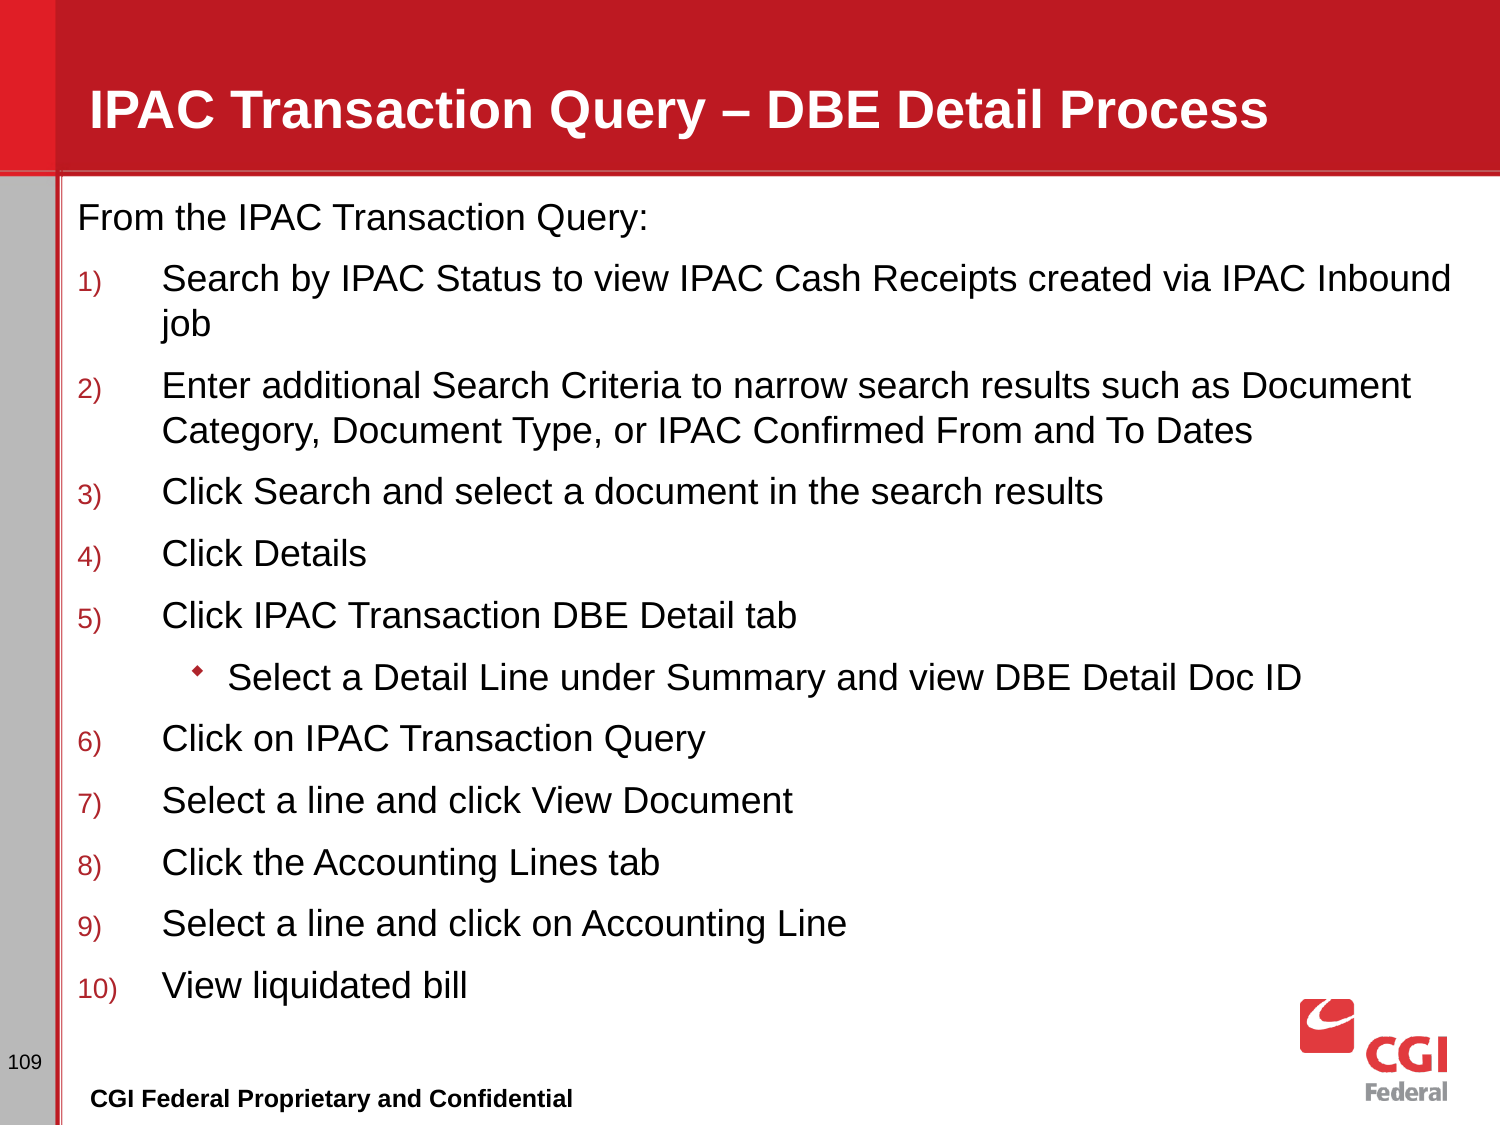

# IPAC Transaction Query – DBE Detail Process
From the IPAC Transaction Query:
Search by IPAC Status to view IPAC Cash Receipts created via IPAC Inbound job
Enter additional Search Criteria to narrow search results such as Document Category, Document Type, or IPAC Confirmed From and To Dates
Click Search and select a document in the search results
Click Details
Click IPAC Transaction DBE Detail tab
Select a Detail Line under Summary and view DBE Detail Doc ID
Click on IPAC Transaction Query
Select a line and click View Document
Click the Accounting Lines tab
Select a line and click on Accounting Line
View liquidated bill

109
CGI Federal Proprietary and Confidential